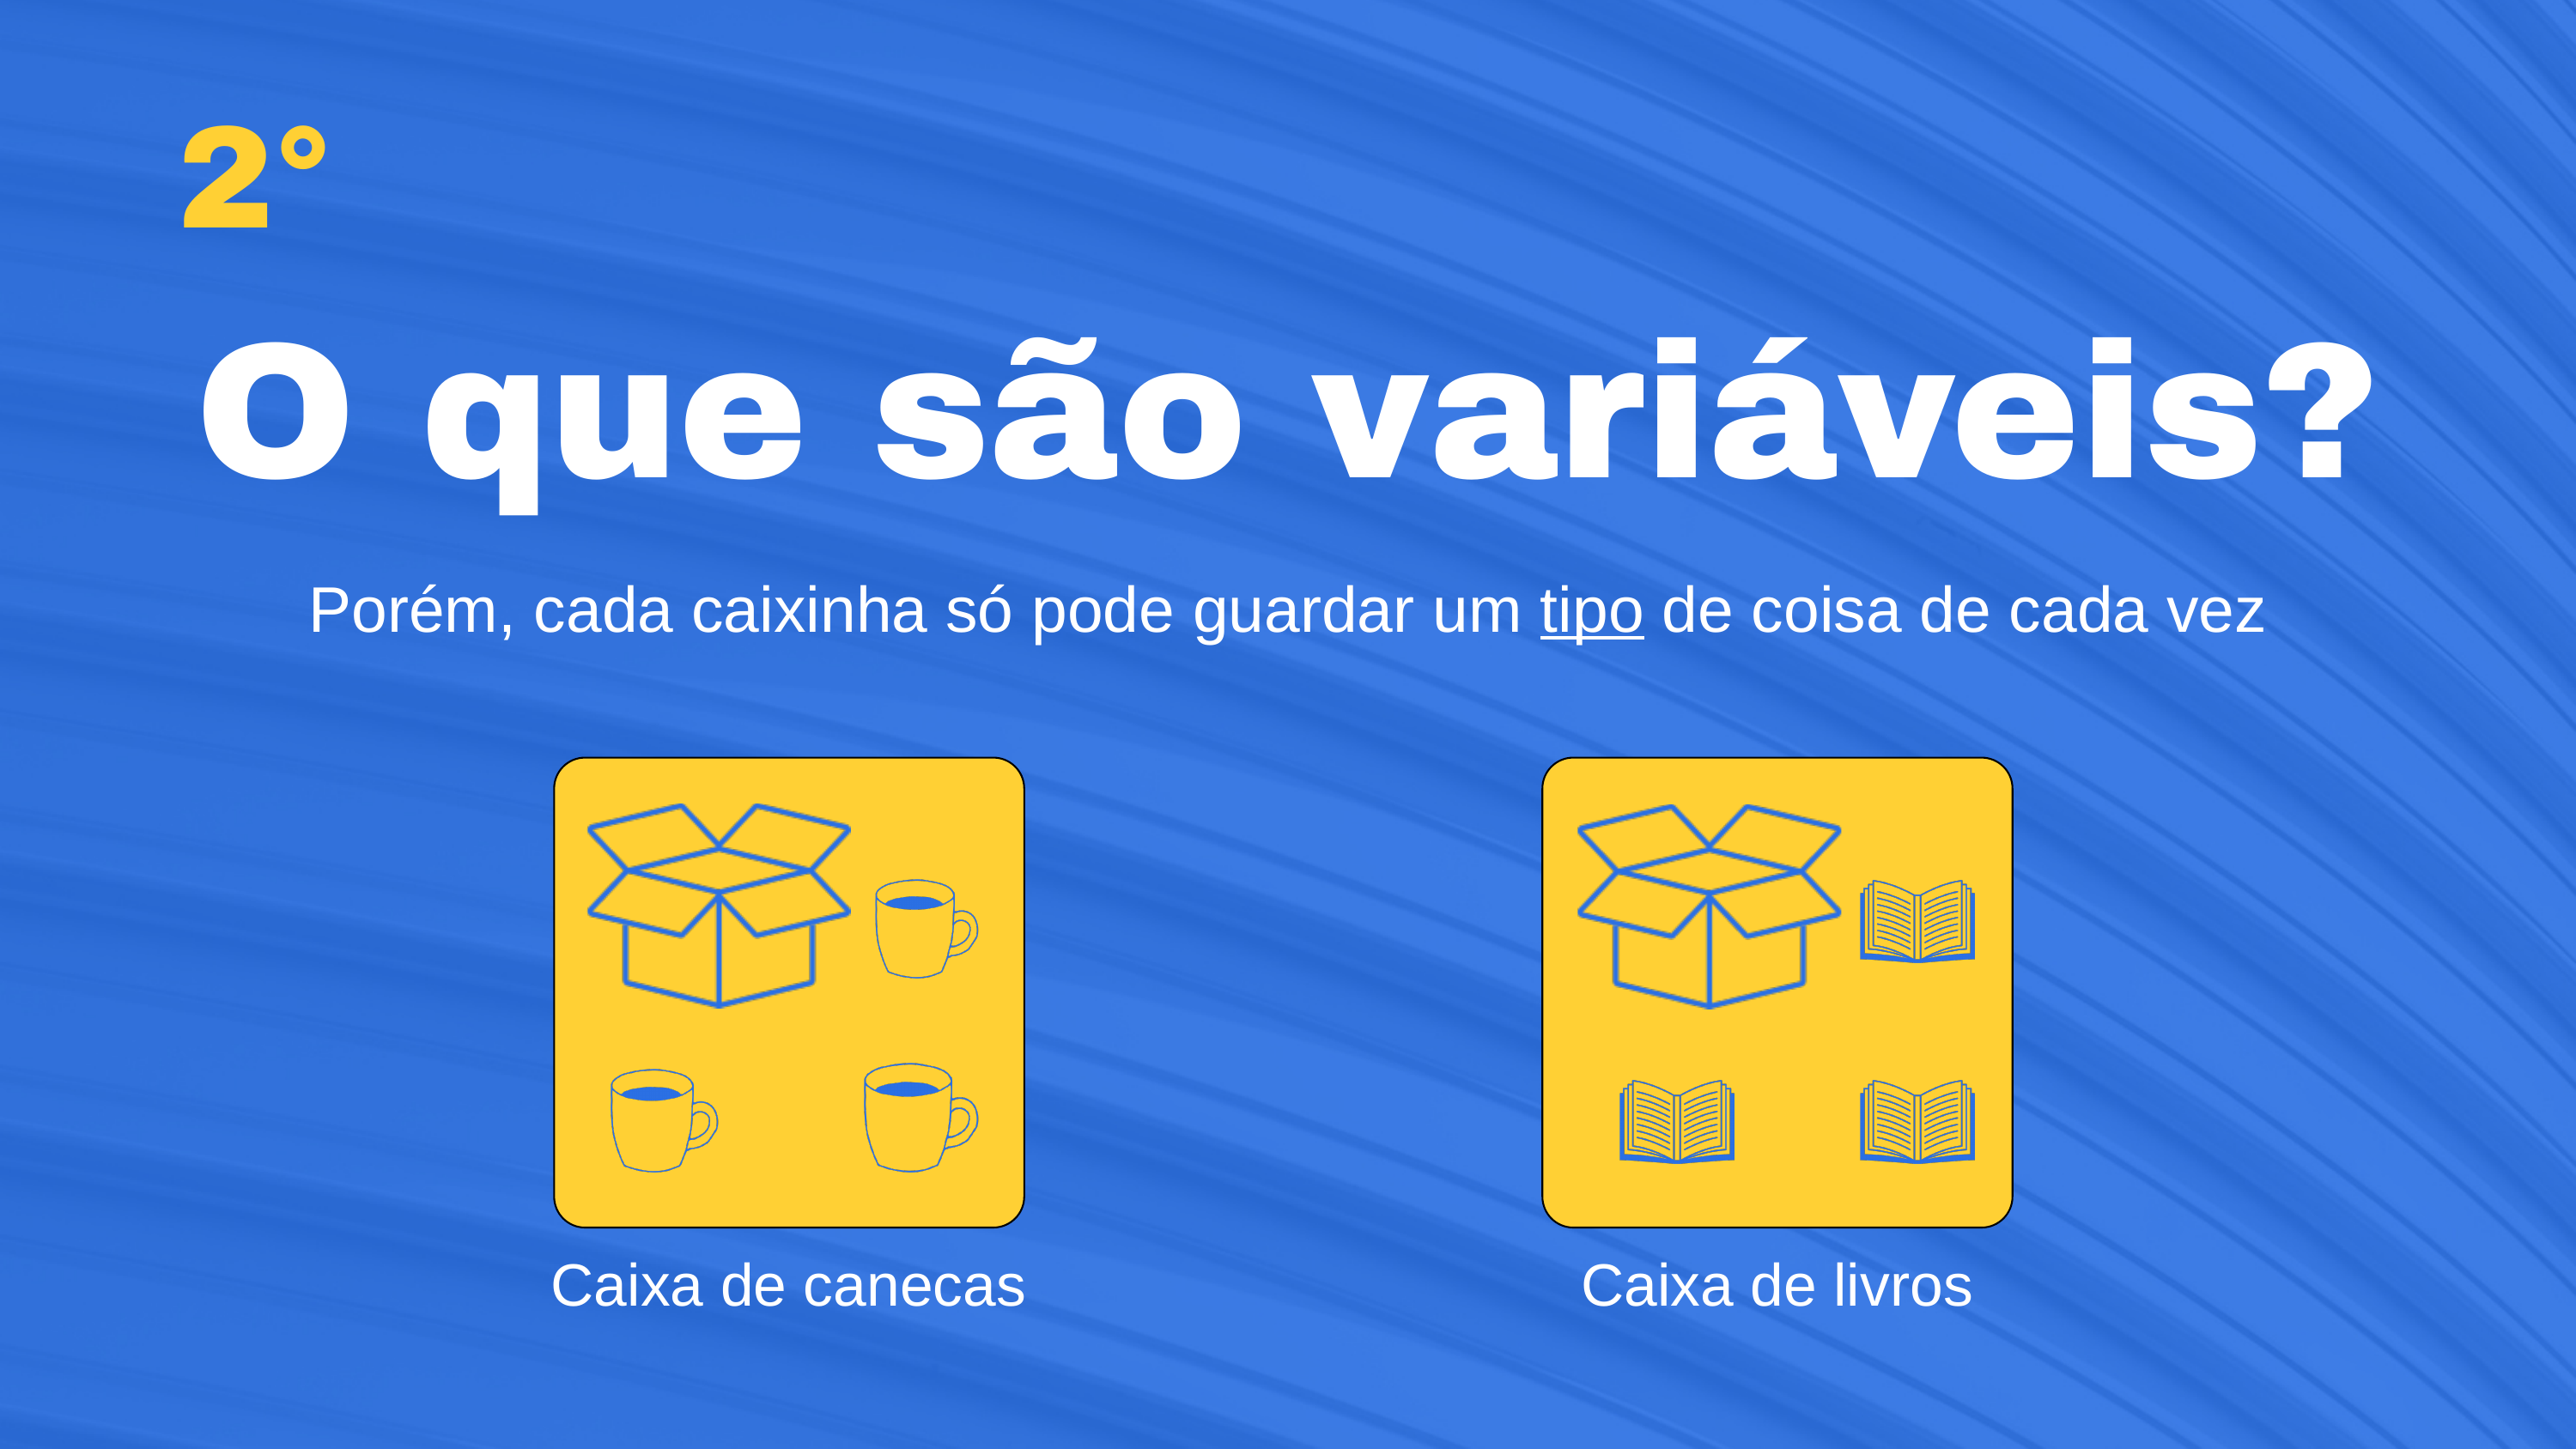

2°
O que são variáveis?
Porém, cada caixinha só pode guardar um tipo de coisa de cada vez

Caixa de canecas
Caixa de livros